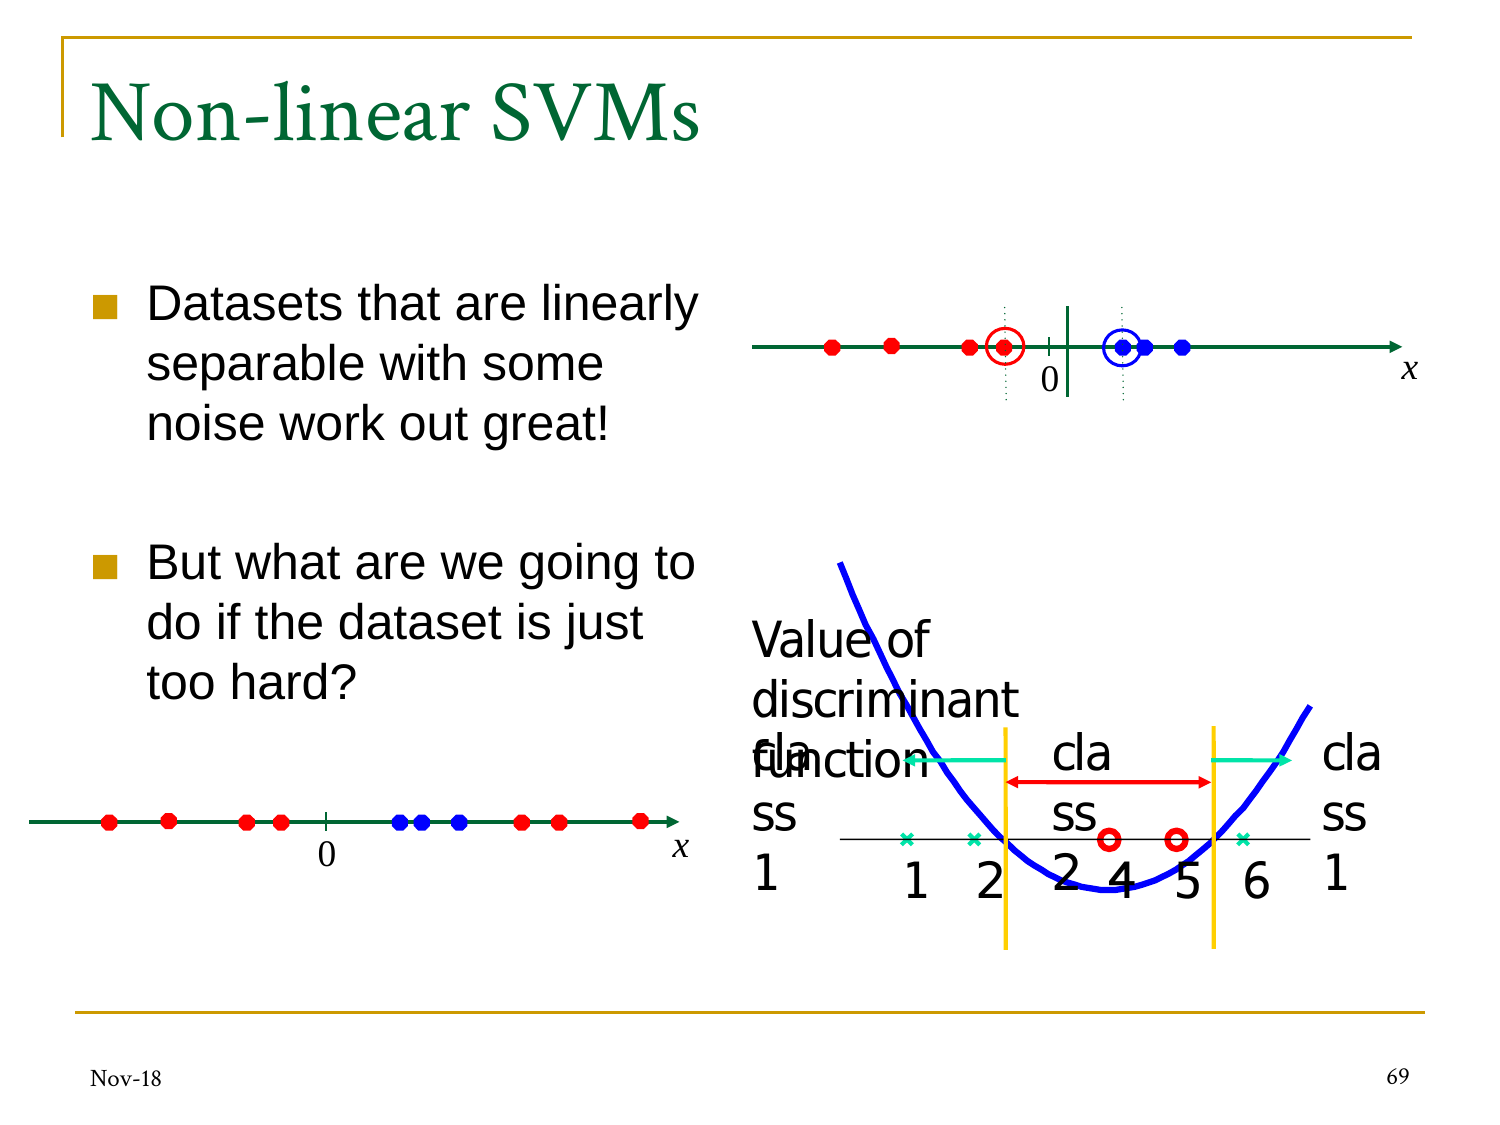

# Non-linear SVMs
Datasets that are linearly separable with some noise work out great!

But what are we going to do if the dataset is just too hard?

x

0

Value of discriminant function
class 1
class 2
class 1

1
2
4
5
6
x

0
Nov-18
69